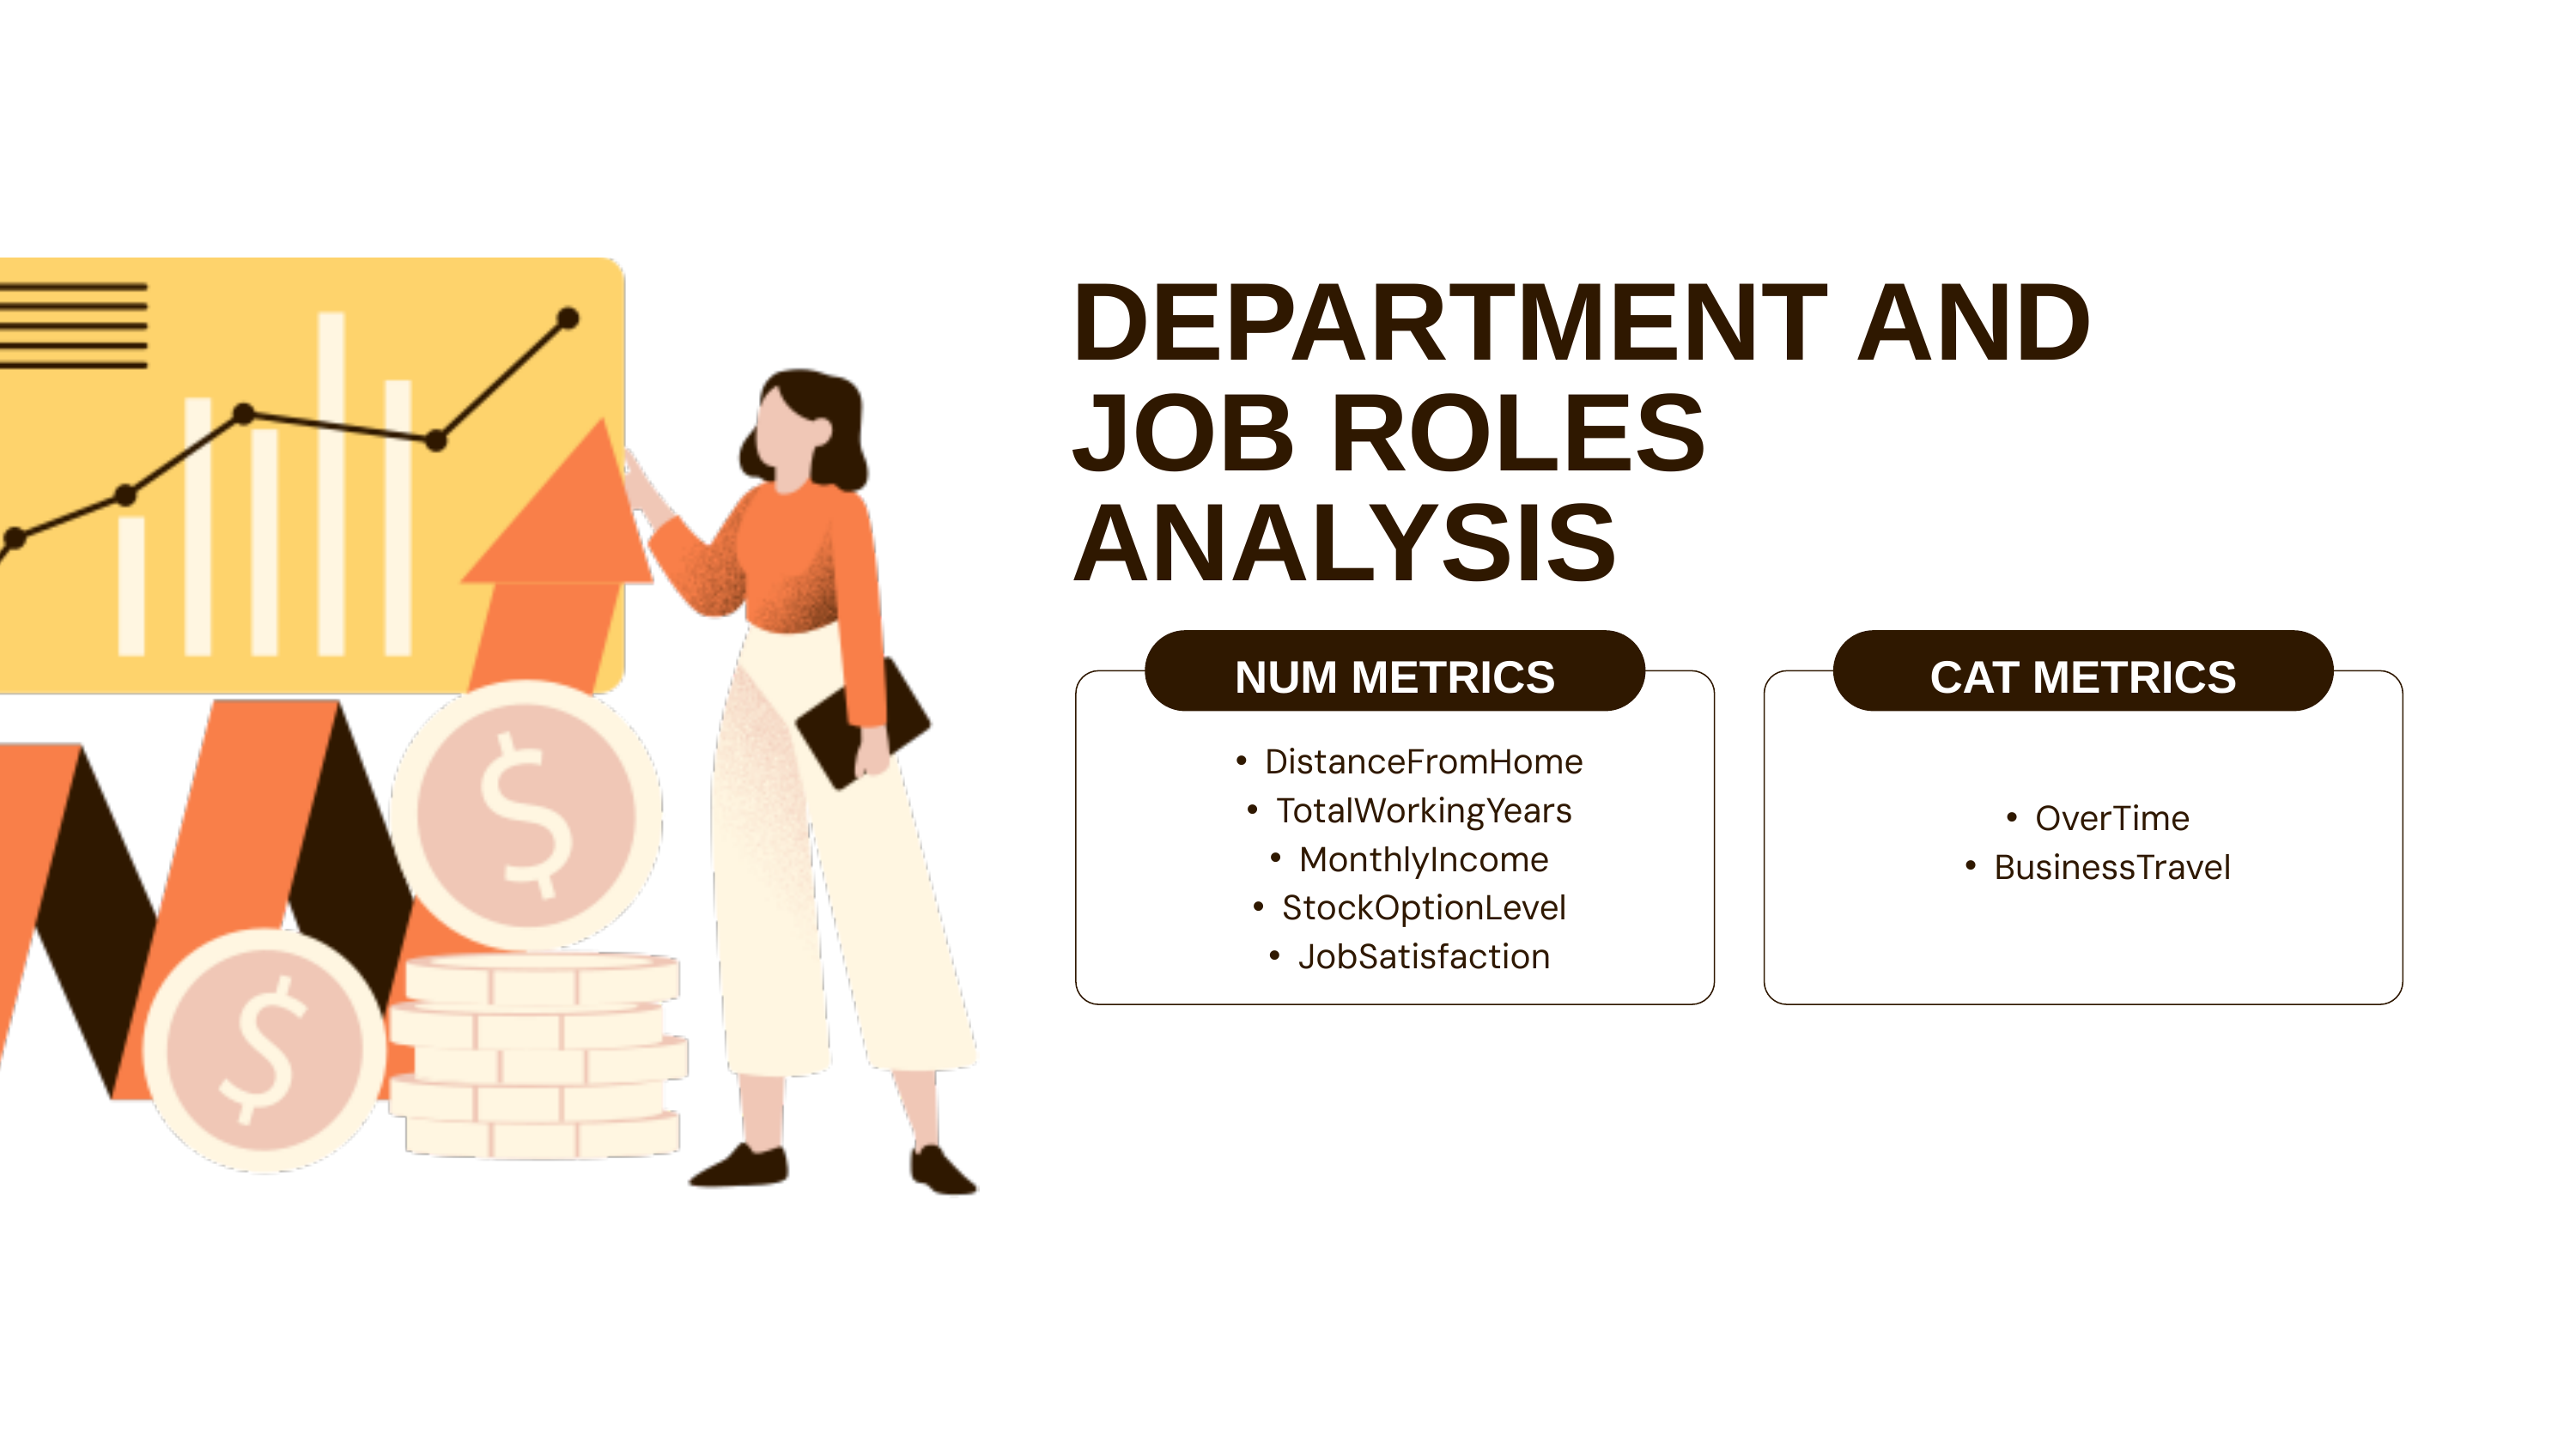

DEPARTMENT AND JOB ROLES ANALYSIS

NUM METRICS
CAT METRICS

DistanceFromHome
TotalWorkingYears
MonthlyIncome
StockOptionLevel
JobSatisfaction

OverTime
BusinessTravel